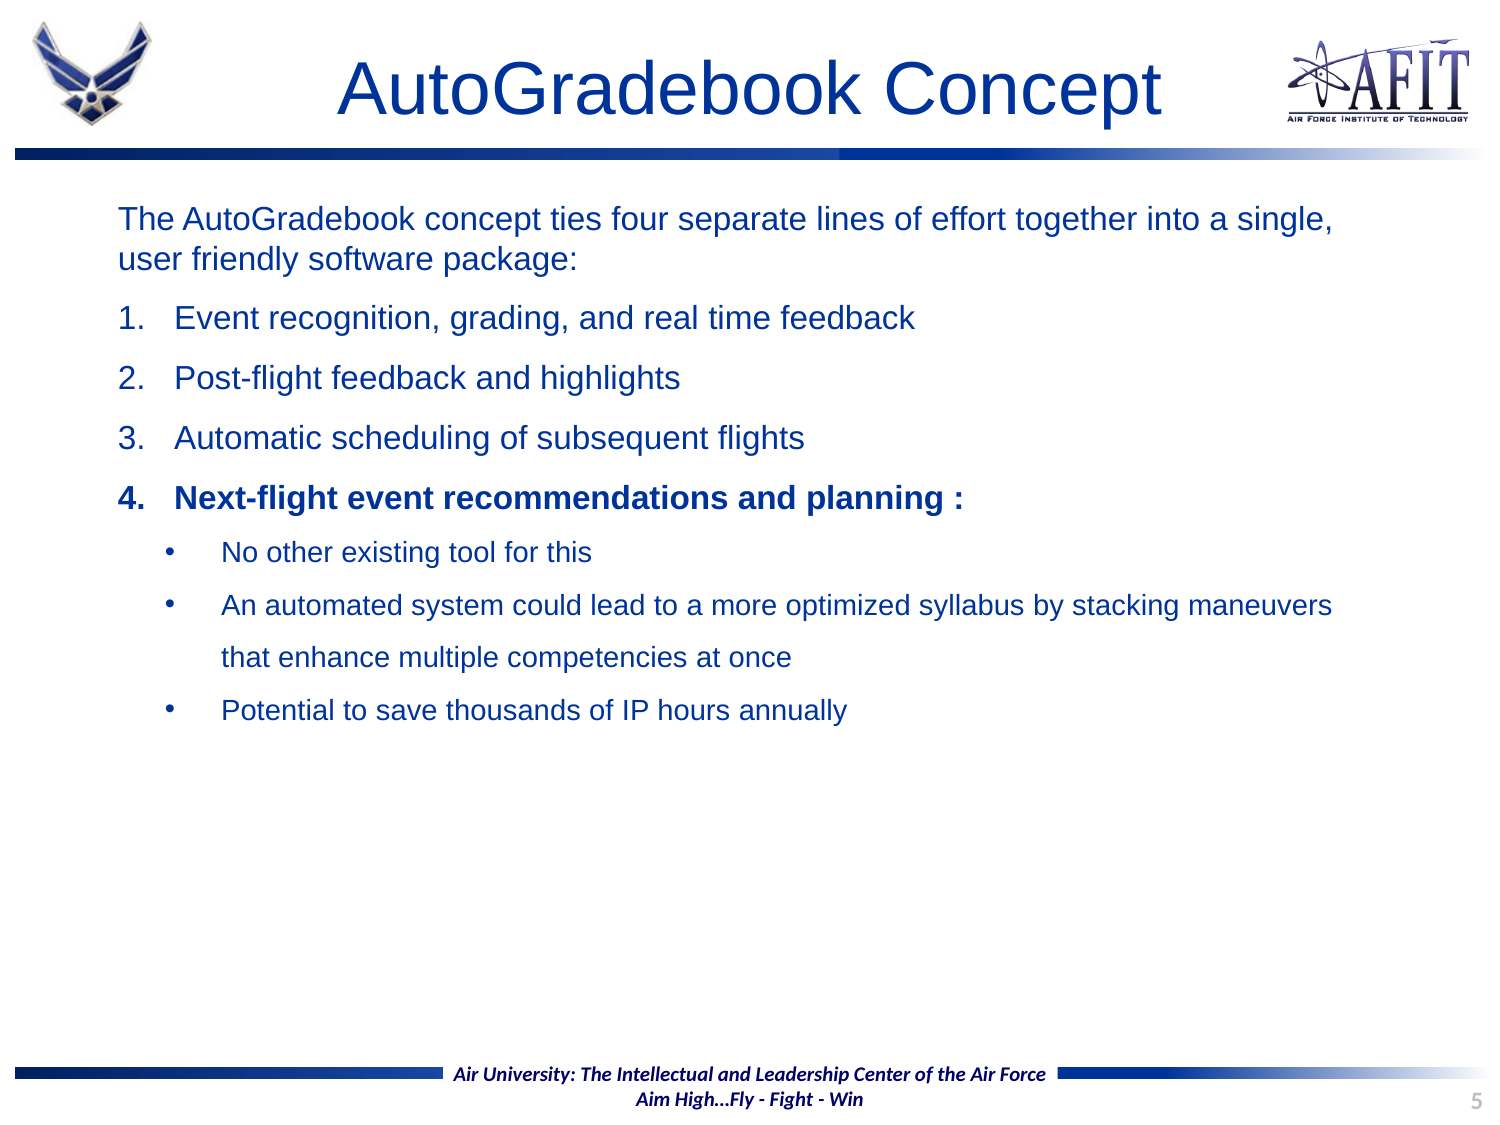

# AutoGradebook Concept
The AutoGradebook concept ties four separate lines of effort together into a single, user friendly software package:
Event recognition, grading, and real time feedback
Post-flight feedback and highlights
Automatic scheduling of subsequent flights
Next-flight event recommendations and planning :
No other existing tool for this
An automated system could lead to a more optimized syllabus by stacking maneuvers that enhance multiple competencies at once
Potential to save thousands of IP hours annually